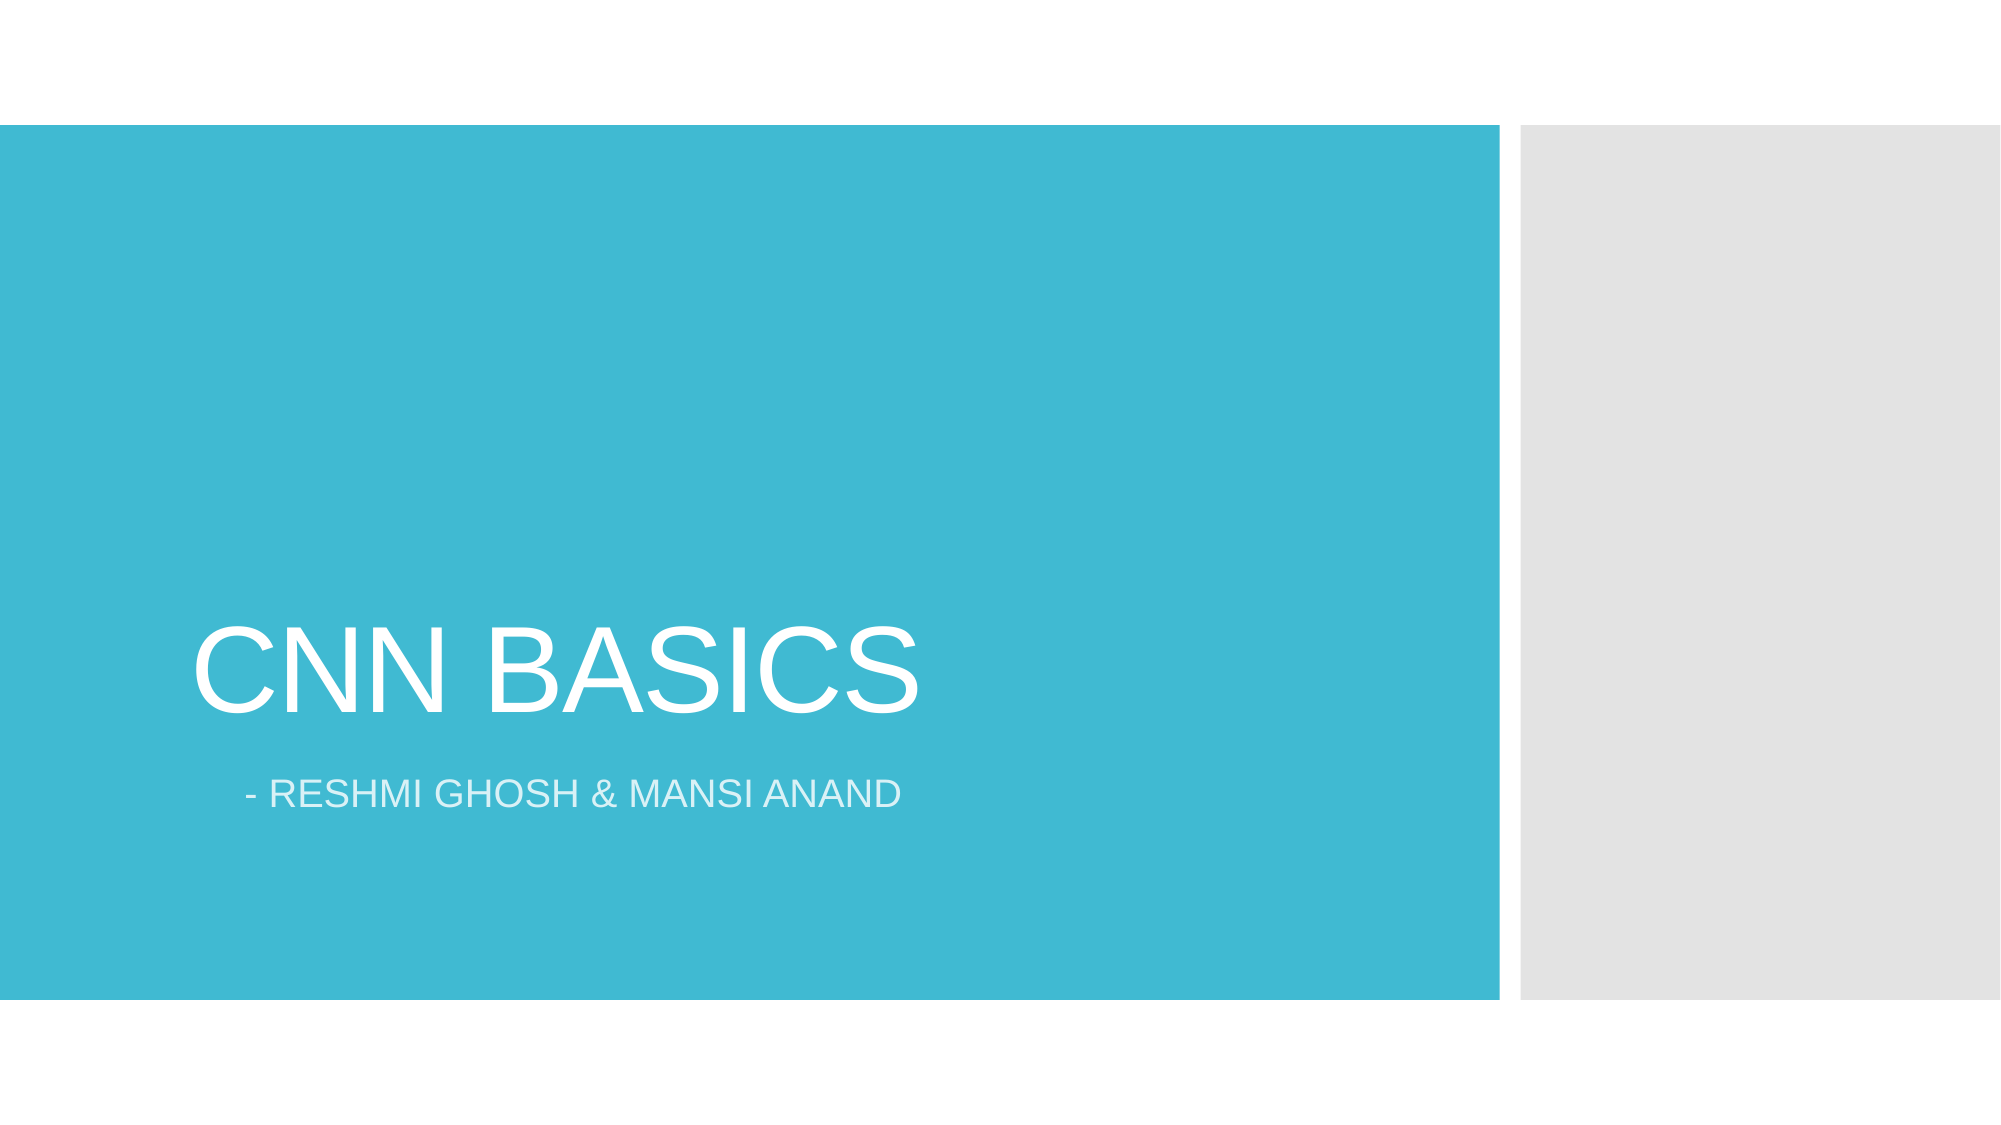

# CNN BASICS
- RESHMI GHOSH & MANSI ANAND